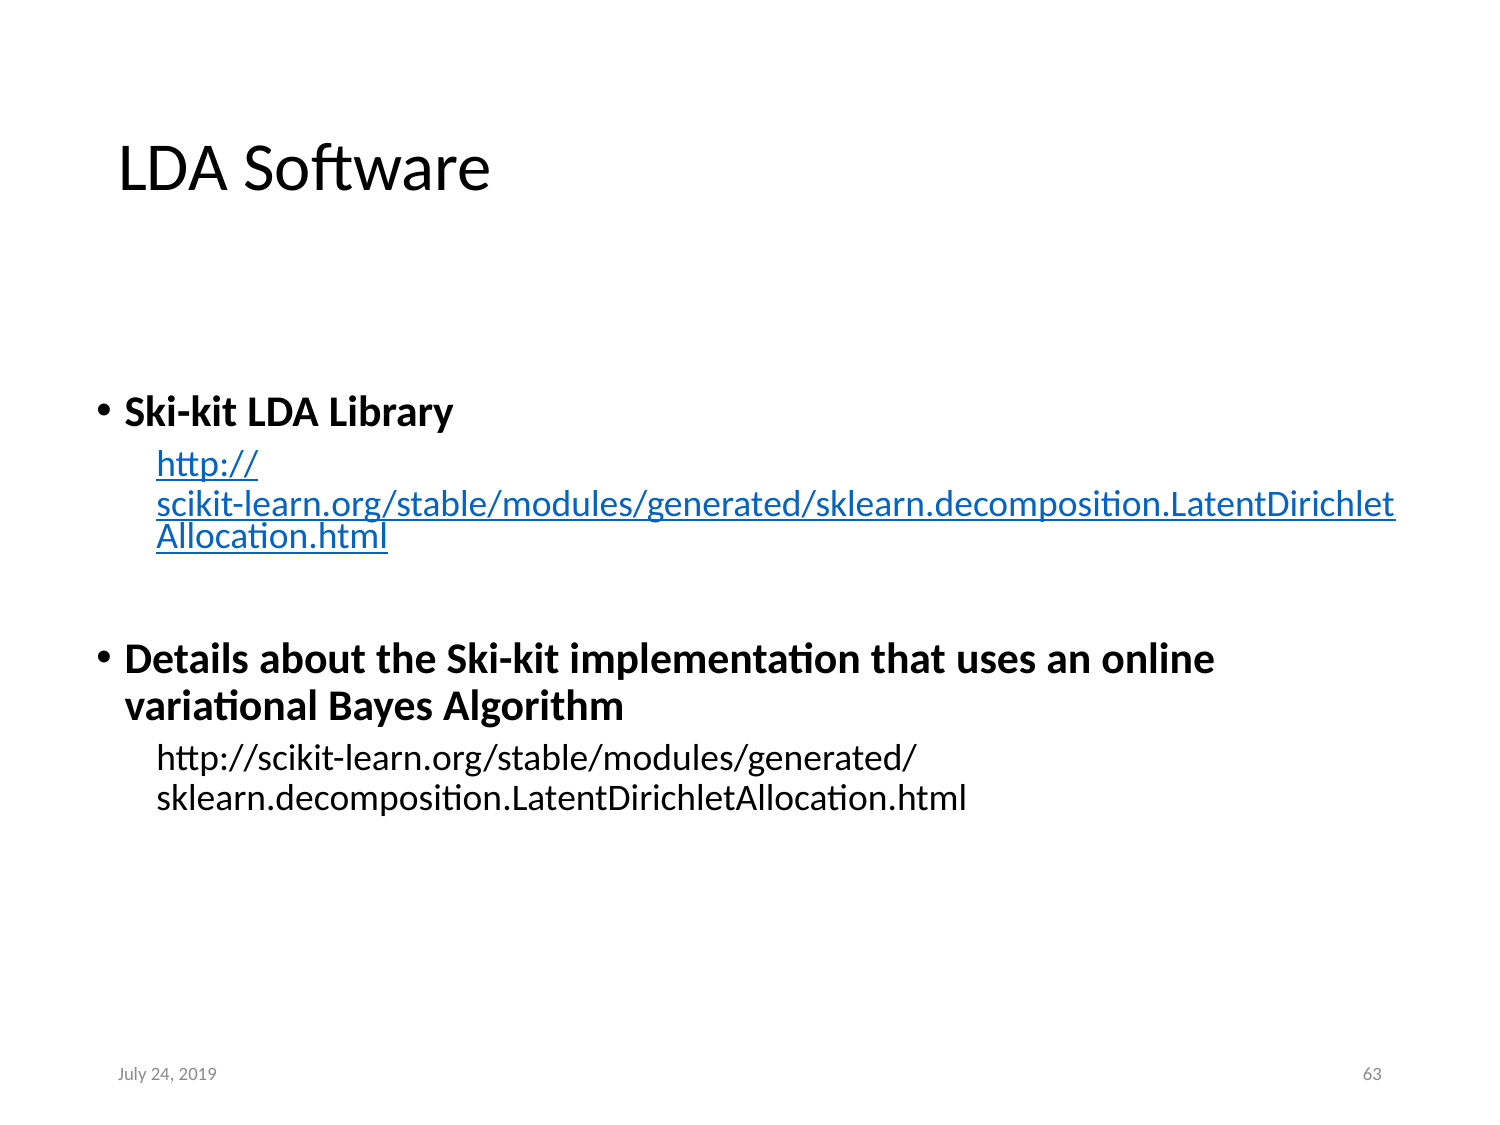

# LDA Software
Ski-kit LDA Library
http://scikit-learn.org/stable/modules/generated/sklearn.decomposition.LatentDirichletAllocation.html

Details about the Ski-kit implementation that uses an online variational Bayes Algorithm
http://scikit-learn.org/stable/modules/generated/sklearn.decomposition.LatentDirichletAllocation.html

July 24, 2019
63